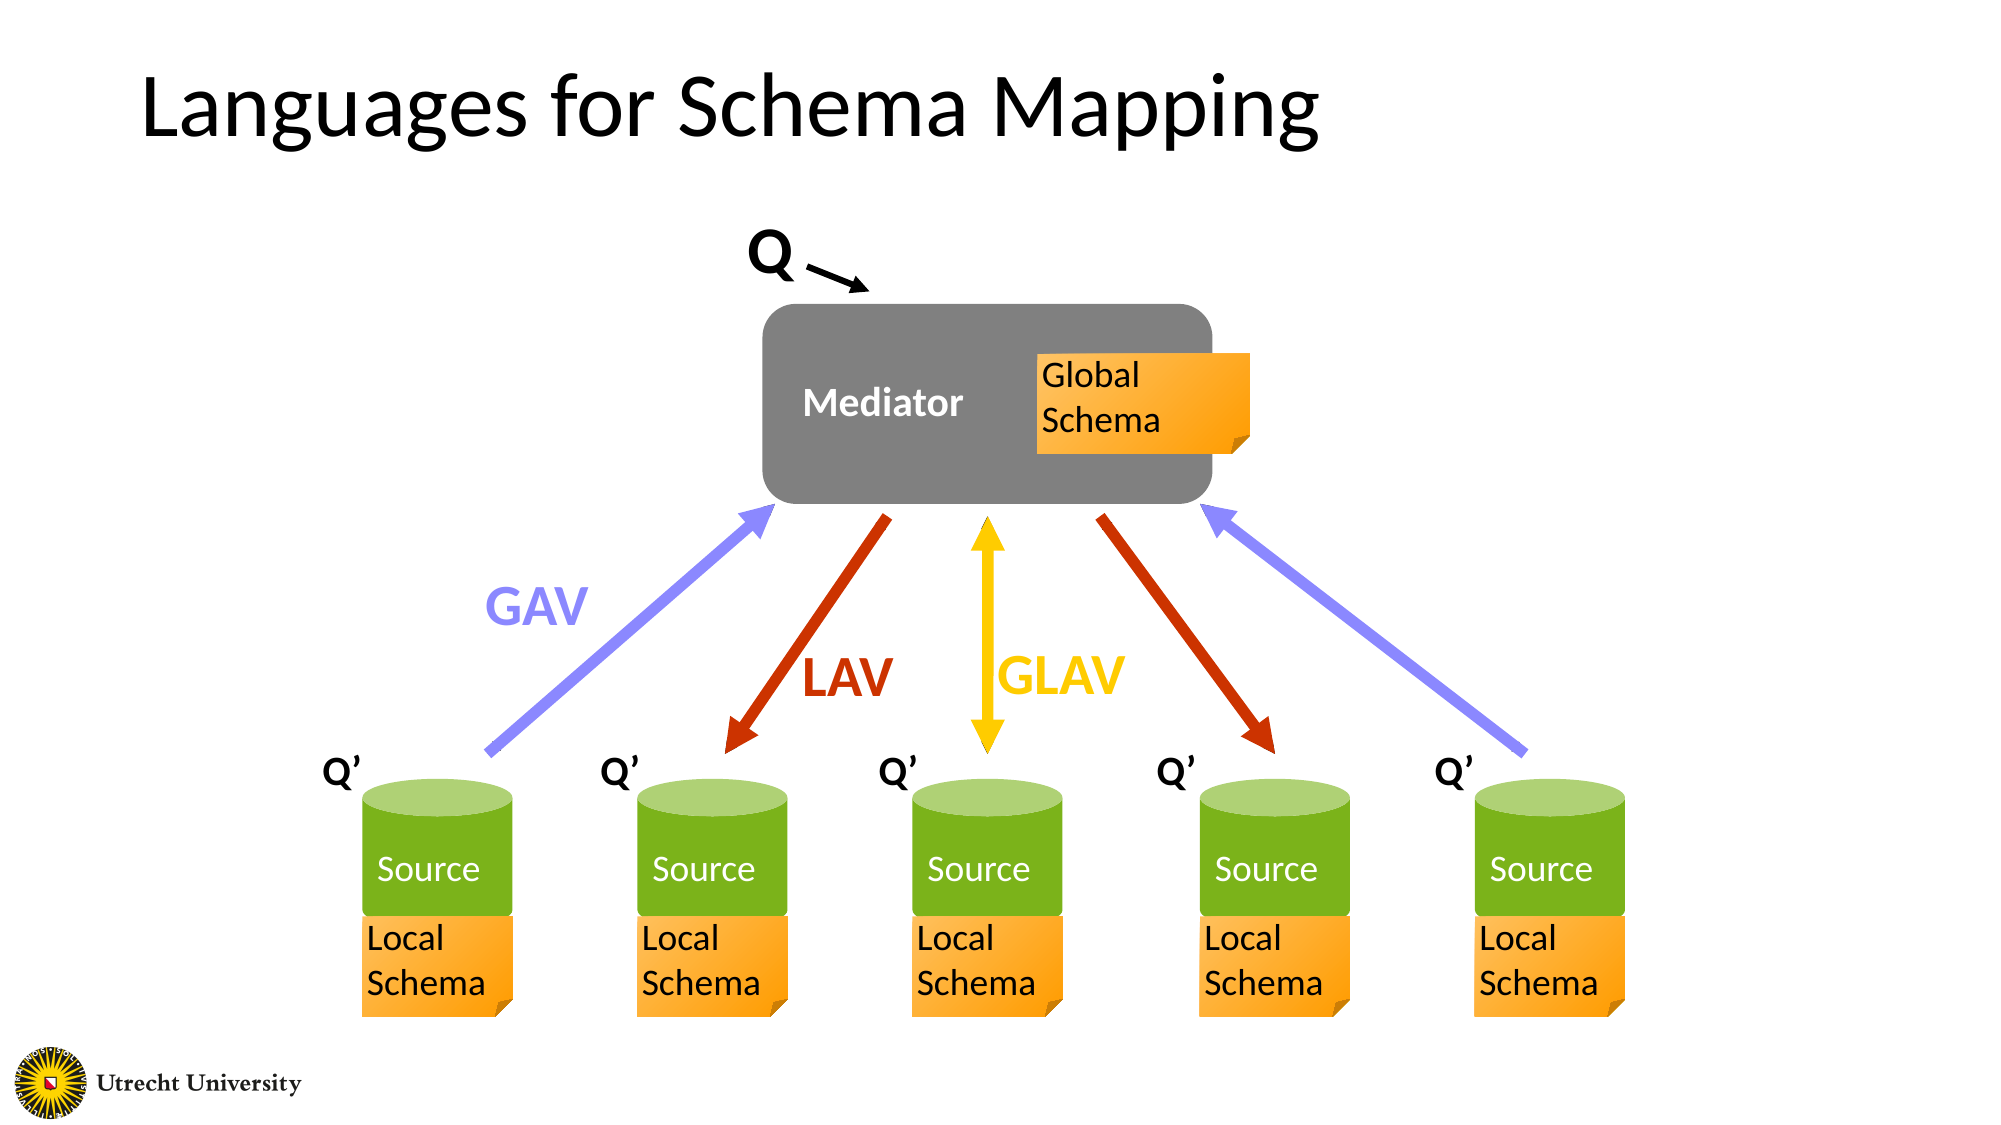

# Languages for Schema Mapping
Q

Mediator
Global
Schema
Mediated Schema

GAV
GLAV
LAV
Q’
Q’
Q’
Q’
Q’
Source
Source
Source
Source
Source
Local
Schema
Local
Schema
Local
Schema
Local
Schema
Local
Schema